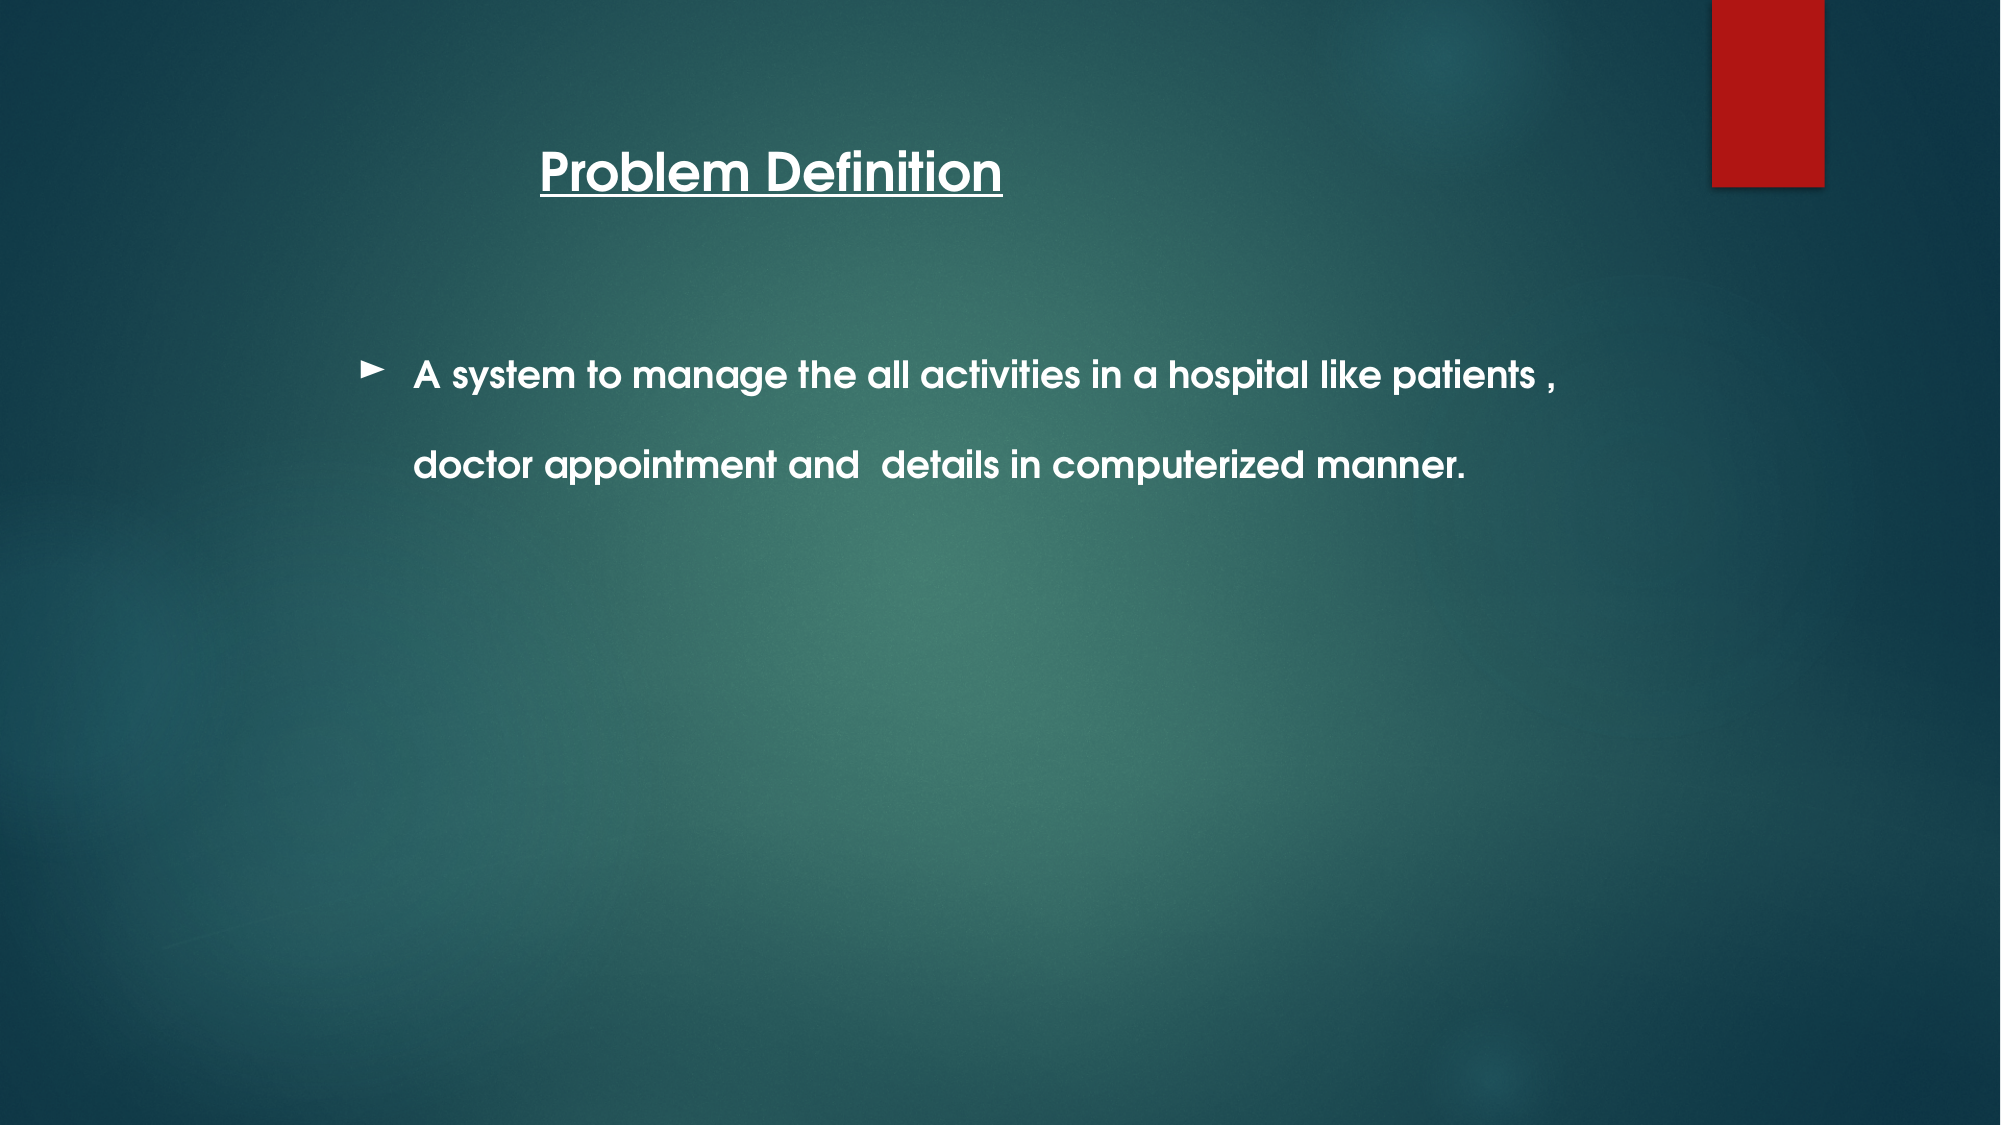

Problem Definition
A system to manage the all activities in a hospital like patients , doctor appointment and  details in computerized manner.